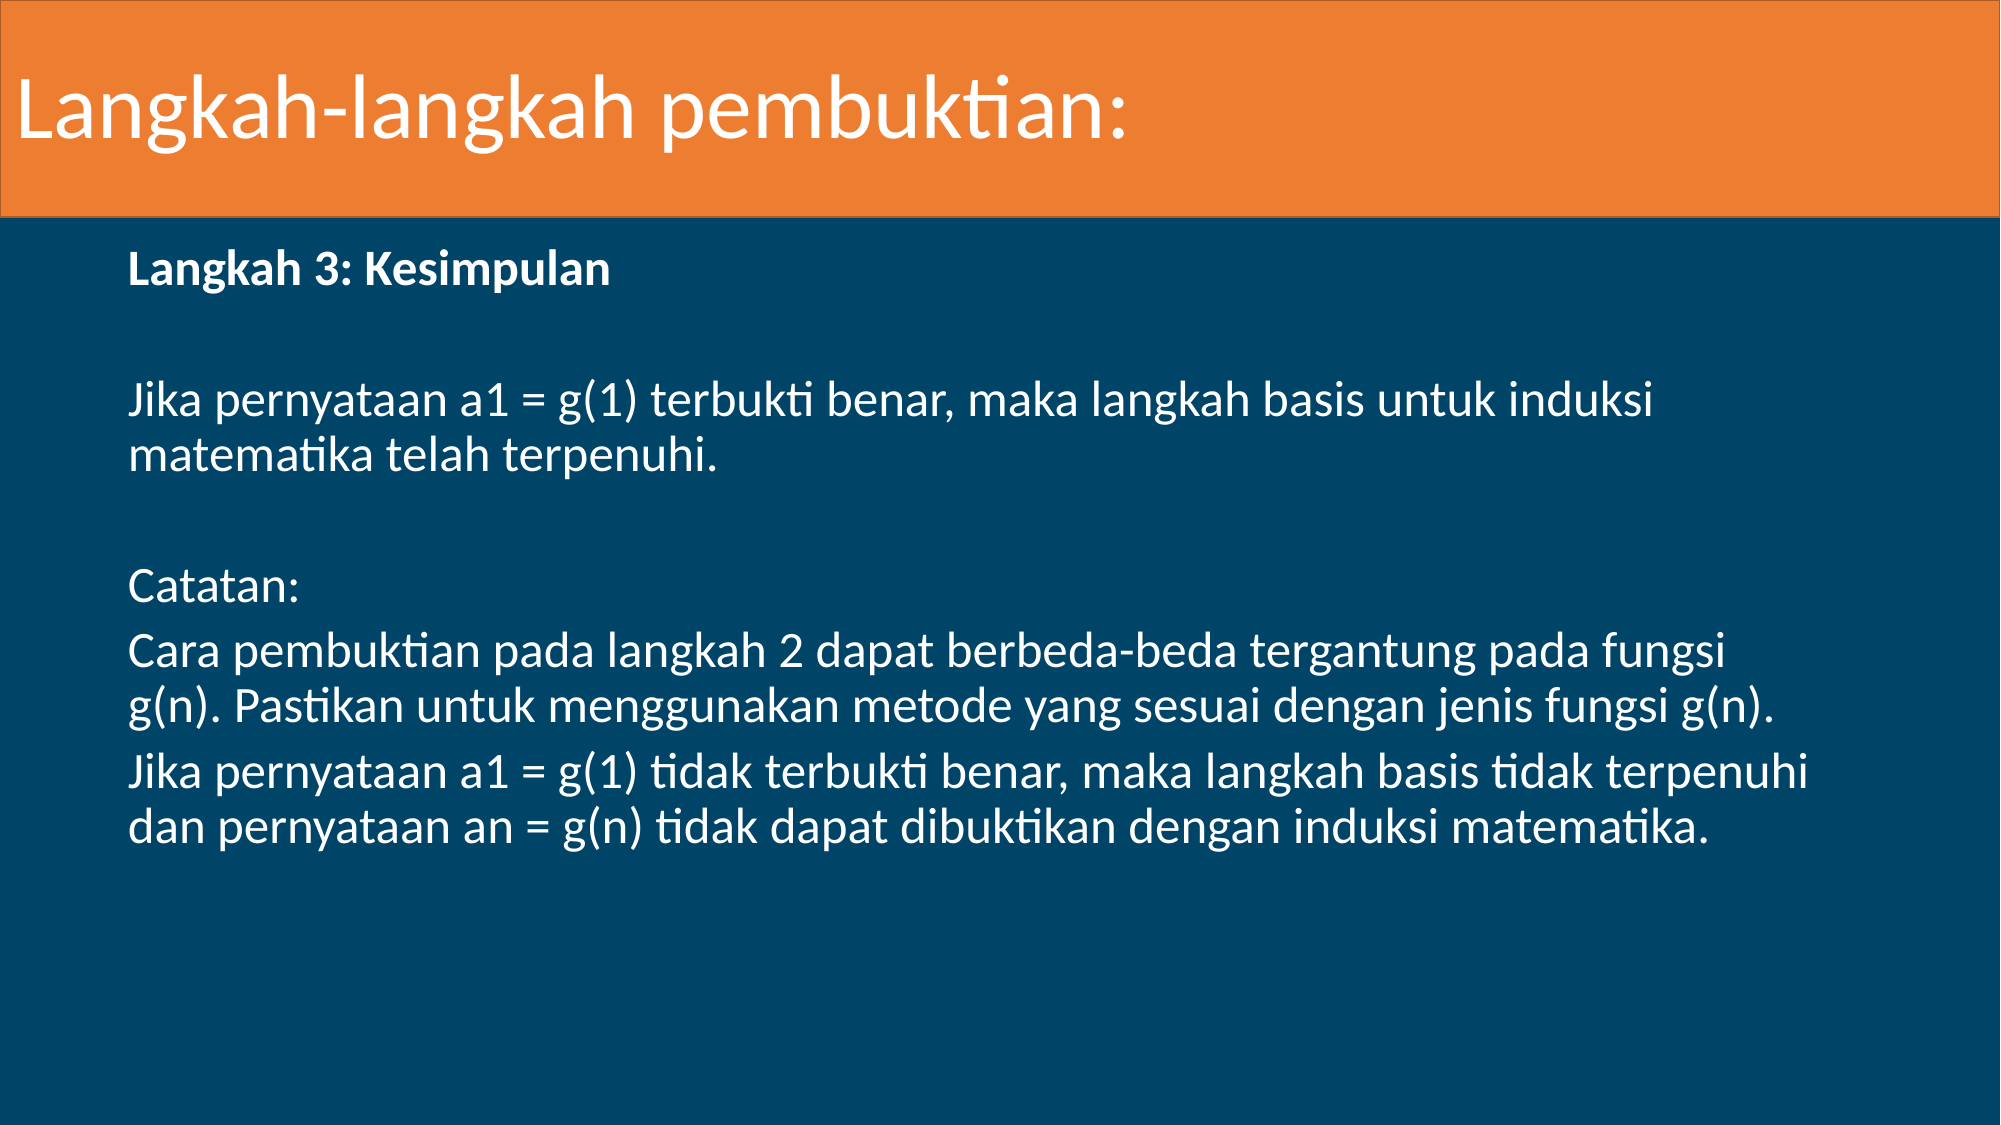

Langkah-langkah pembuktian:
Langkah 3: Kesimpulan

Jika pernyataan a1 = g(1) terbukti benar, maka langkah basis untuk induksi matematika telah terpenuhi.

Catatan:
Cara pembuktian pada langkah 2 dapat berbeda-beda tergantung pada fungsi g(n). Pastikan untuk menggunakan metode yang sesuai dengan jenis fungsi g(n).
Jika pernyataan a1 = g(1) tidak terbukti benar, maka langkah basis tidak terpenuhi dan pernyataan an = g(n) tidak dapat dibuktikan dengan induksi matematika.